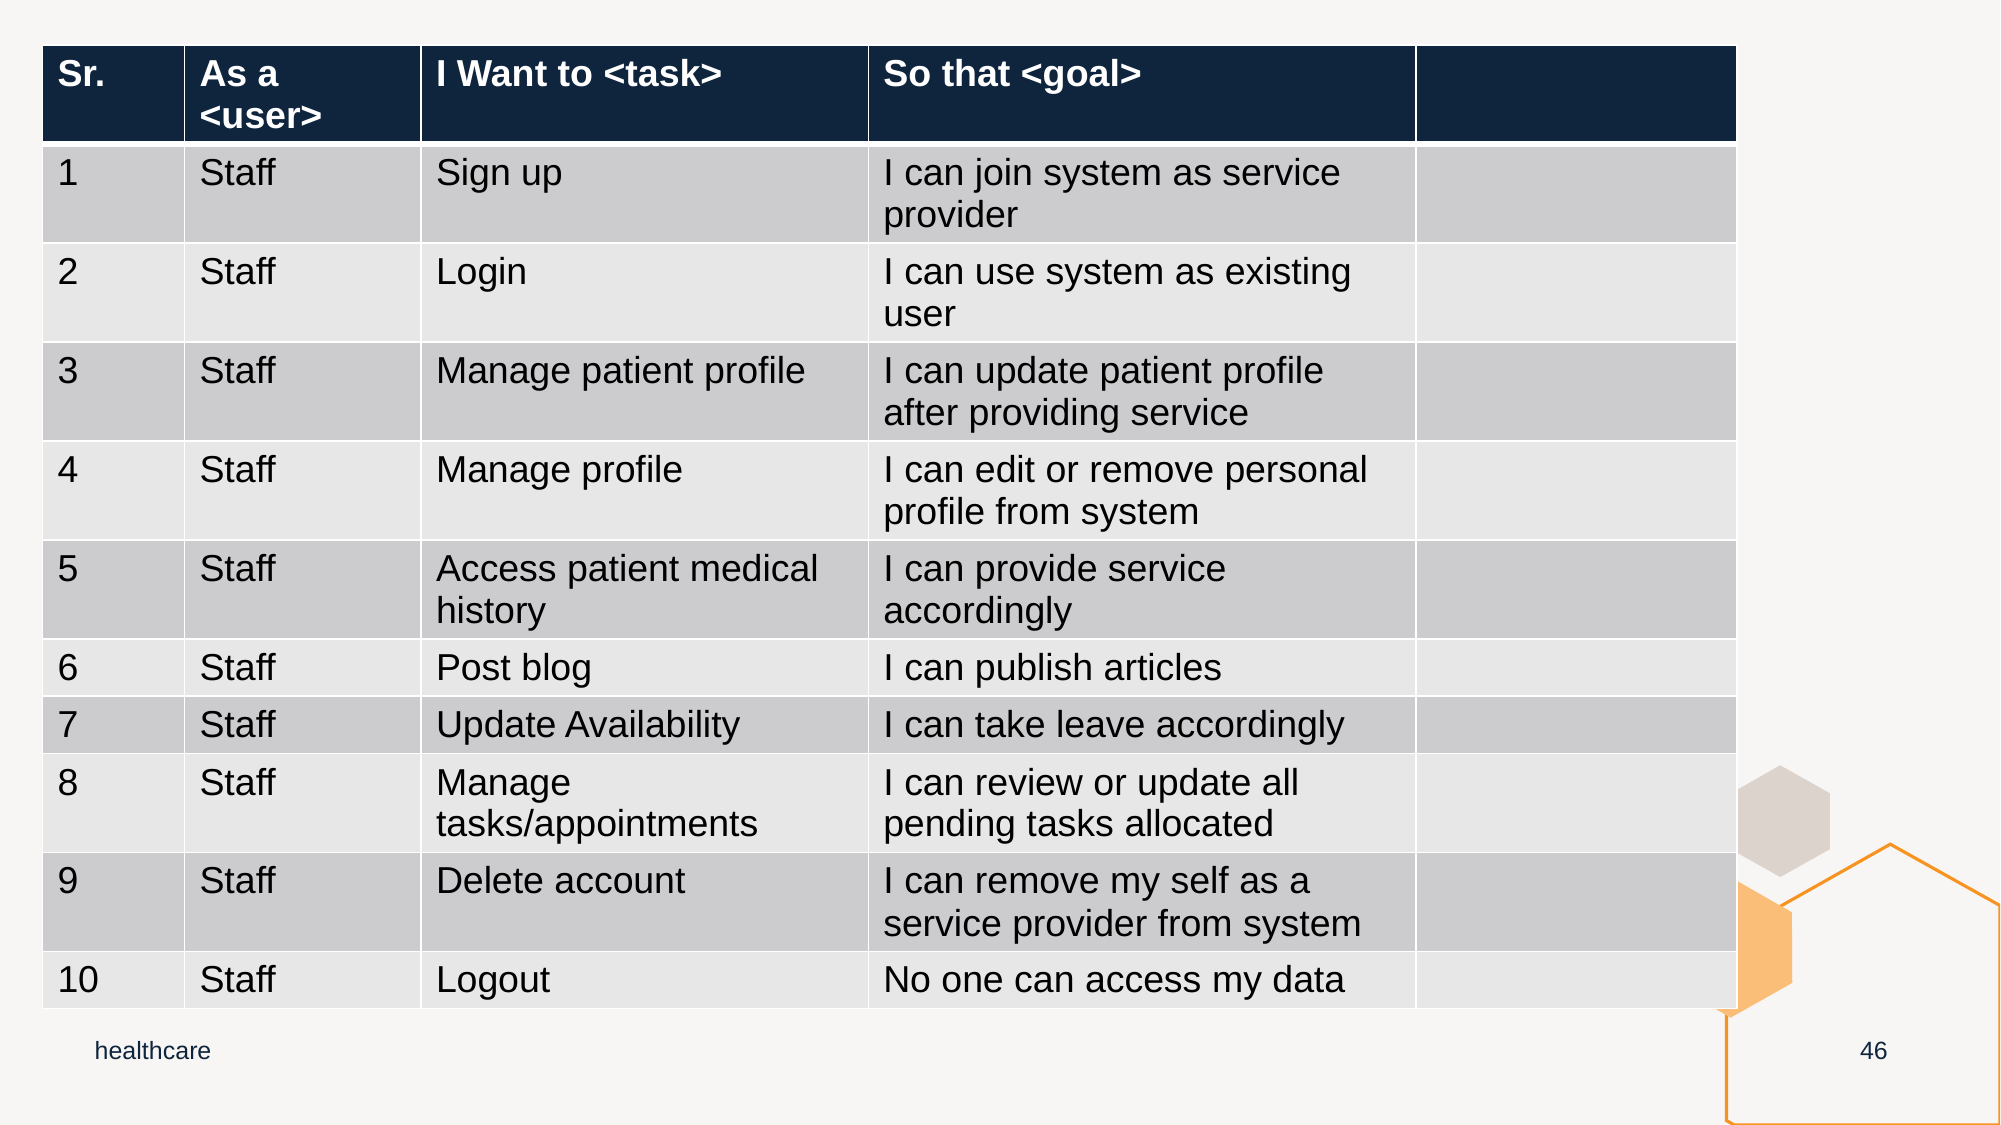

| Sr. | As a <user> | I Want to <task> | So that <goal> |  |
| --- | --- | --- | --- | --- |
| 1 | Staff | Sign up | I can join system as service provider |  |
| 2 | Staff | Login | I can use system as existing user |  |
| 3 | Staff | Manage patient profile | I can update patient profile after providing service |  |
| 4 | Staff | Manage profile | I can edit or remove personal profile from system |  |
| 5 | Staff | Access patient medical history | I can provide service accordingly |  |
| 6 | Staff | Post blog | I can publish articles |  |
| 7 | Staff | Update Availability | I can take leave accordingly |  |
| 8 | Staff | Manage tasks/appointments | I can review or update all pending tasks allocated |  |
| 9 | Staff | Delete account | I can remove my self as a service provider from system |  |
| 10 | Staff | Logout | No one can access my data |  |
#
healthcare
46